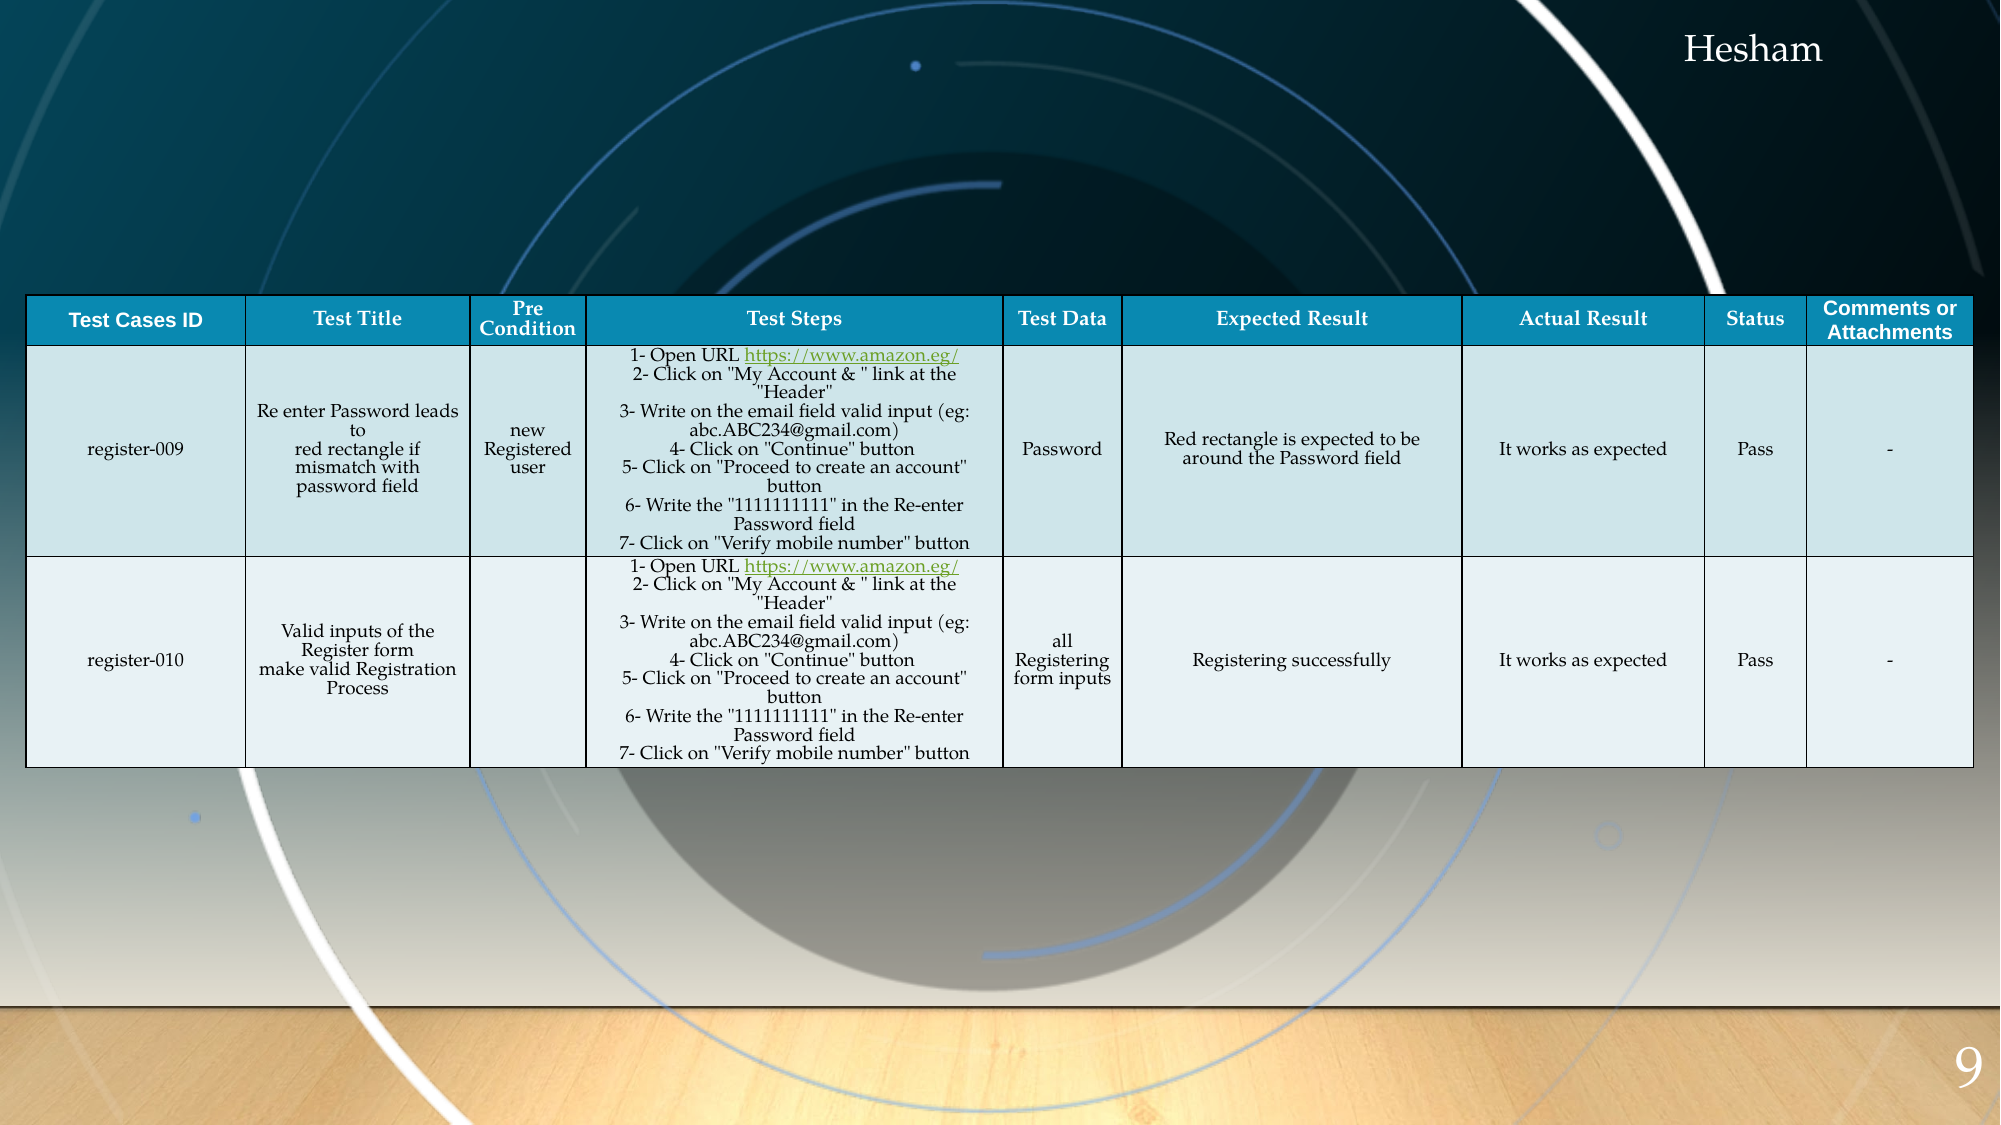

Hesham
| Test Cases ID | Test Title | Pre Condition | Test Steps | Test Data | Expected Result | Actual Result | Status | Comments or Attachments |
| --- | --- | --- | --- | --- | --- | --- | --- | --- |
| register-009 | Re enter Password leads to red rectangle if mismatch with password field | new Registered user | 1- Open URL https://www.amazon.eg/ 2- Click on "My Account & " link at the "Header" 3- Write on the email field valid input (eg: abc.ABC234@gmail.com) 4- Click on "Continue" button 5- Click on "Proceed to create an account" button 6- Write the "1111111111" in the Re-enter Password field 7- Click on "Verify mobile number" button | Password | Red rectangle is expected to be around the Password field | It works as expected | Pass | - |
| register-010 | Valid inputs of the Register form make valid Registration Process |  | 1- Open URL https://www.amazon.eg/ 2- Click on "My Account & " link at the "Header" 3- Write on the email field valid input (eg: abc.ABC234@gmail.com) 4- Click on "Continue" button 5- Click on "Proceed to create an account" button 6- Write the "1111111111" in the Re-enter Password field 7- Click on "Verify mobile number" button | all Registering form inputs | Registering successfully | It works as expected | Pass | - |
9